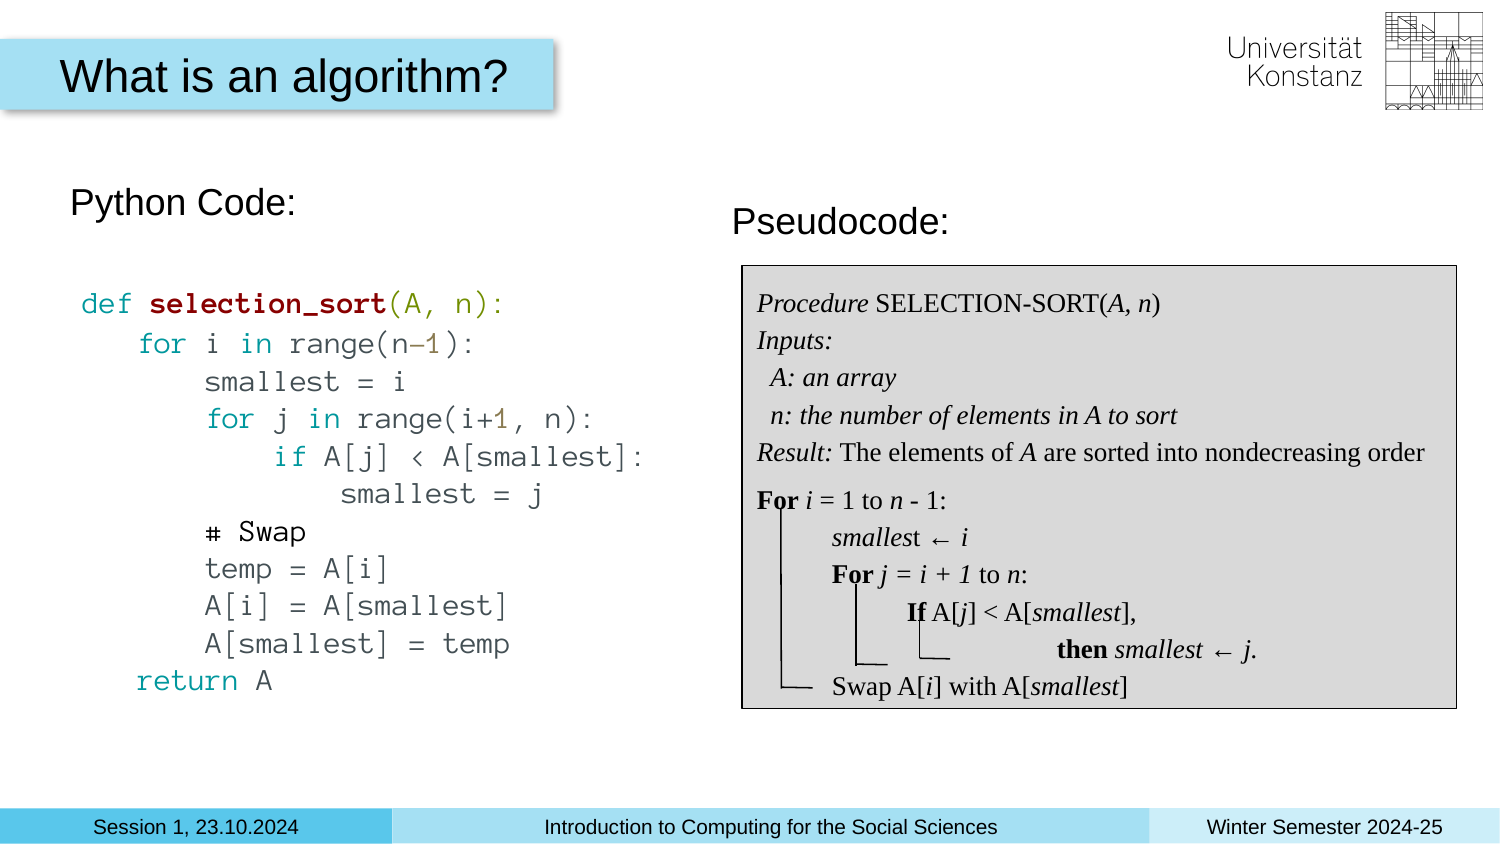

What is an algorithm?

Python Code:

 def selection_sort(A, n):
    for i in range(n-1):
        smallest = i
        for j in range(i+1, n):
            if A[j] < A[smallest]:
                smallest = j
        # Swap
        temp = A[i]
        A[i] = A[smallest]
        A[smallest] = temp
    return A
Pseudocode:

Procedure SELECTION-SORT(A, n)
Inputs:
  A: an array
  n: the number of elements in A to sort
Result: The elements of A are sorted into nondecreasing order
For i = 1 to n - 1:
smallest ← i
For j = i + 1 to n:
If A[j] < A[smallest],
	then smallest ← j.
Swap A[i] with A[smallest]